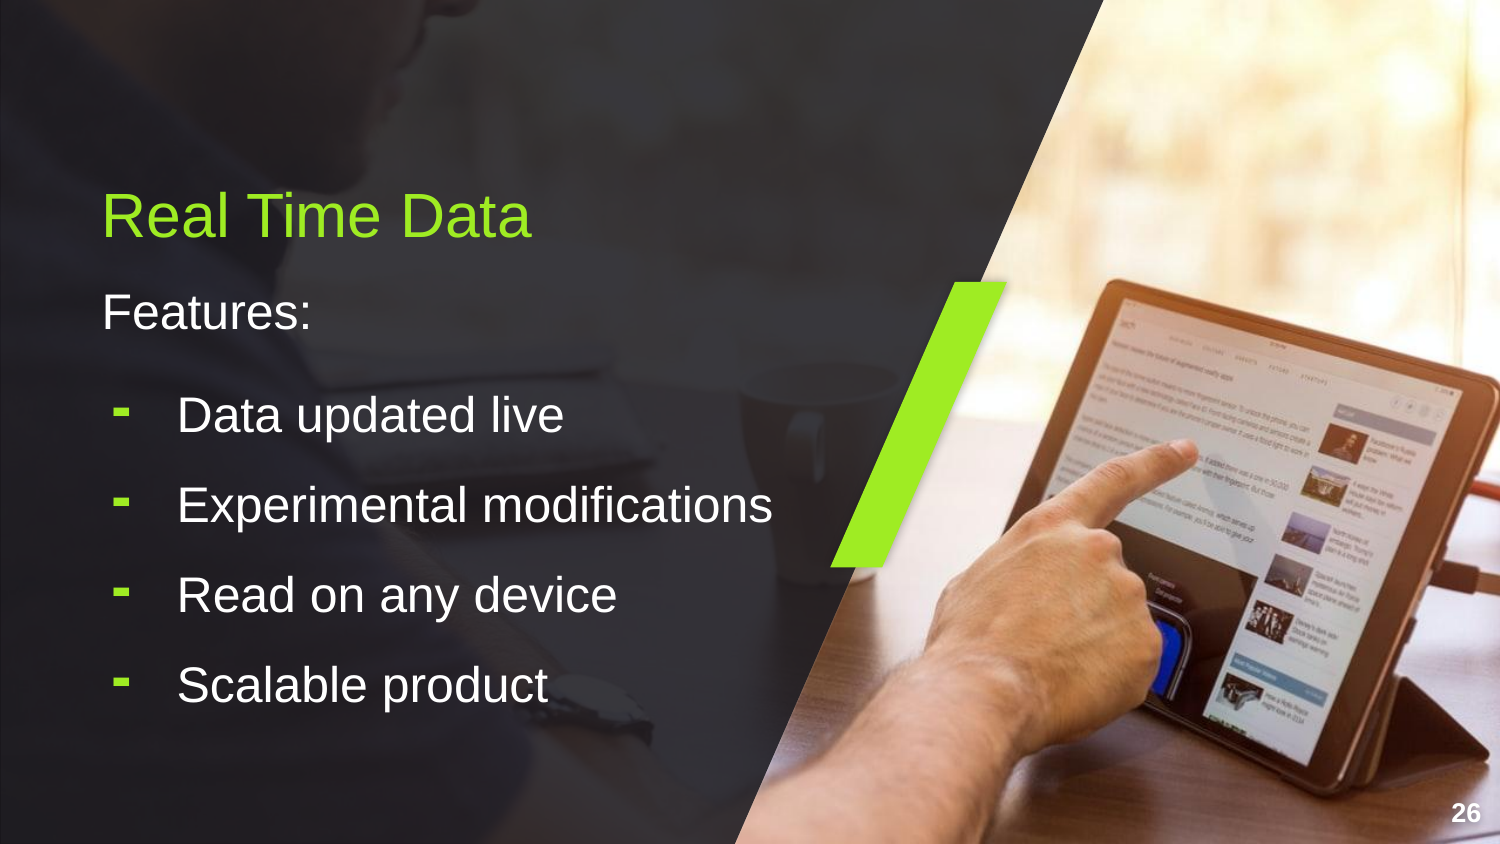

Real Time Data
Features:
Data updated live
Experimental modifications
Read on any device
Scalable product

26